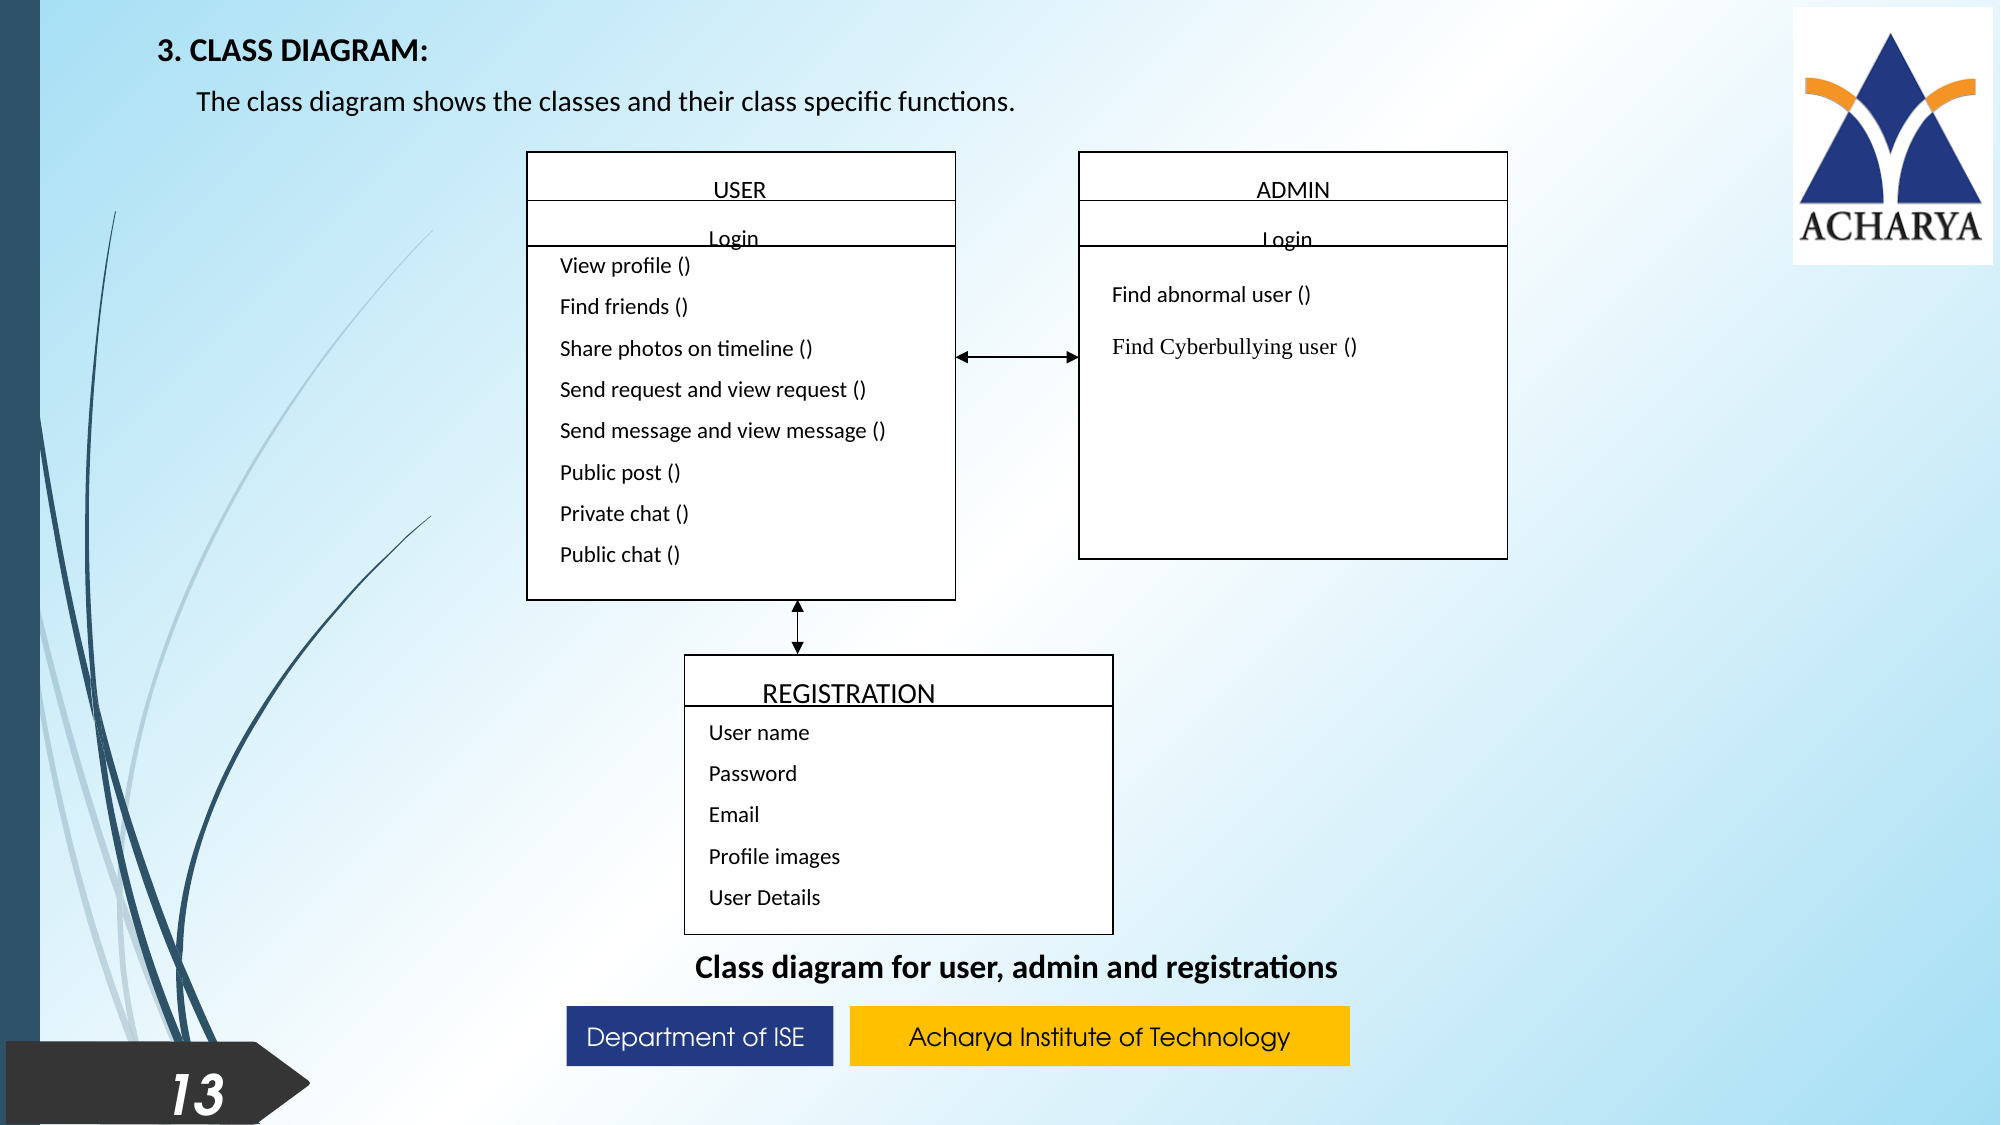

3. CLASS DIAGRAM:
The class diagram shows the classes and their class specific functions.

USER
Login
View profile ()
Find friends ()
Share photos on timeline ()
Send request and view request ()
Send message and view message ()
Public post ()
Private chat ()
Public chat ()

ADMIN
Login
Find abnormal user ()
Find Cyberbullying user ()

REGISTRATION

User name
Password
Email
Profile images
User Details

Class diagram for user, admin and registrations
13